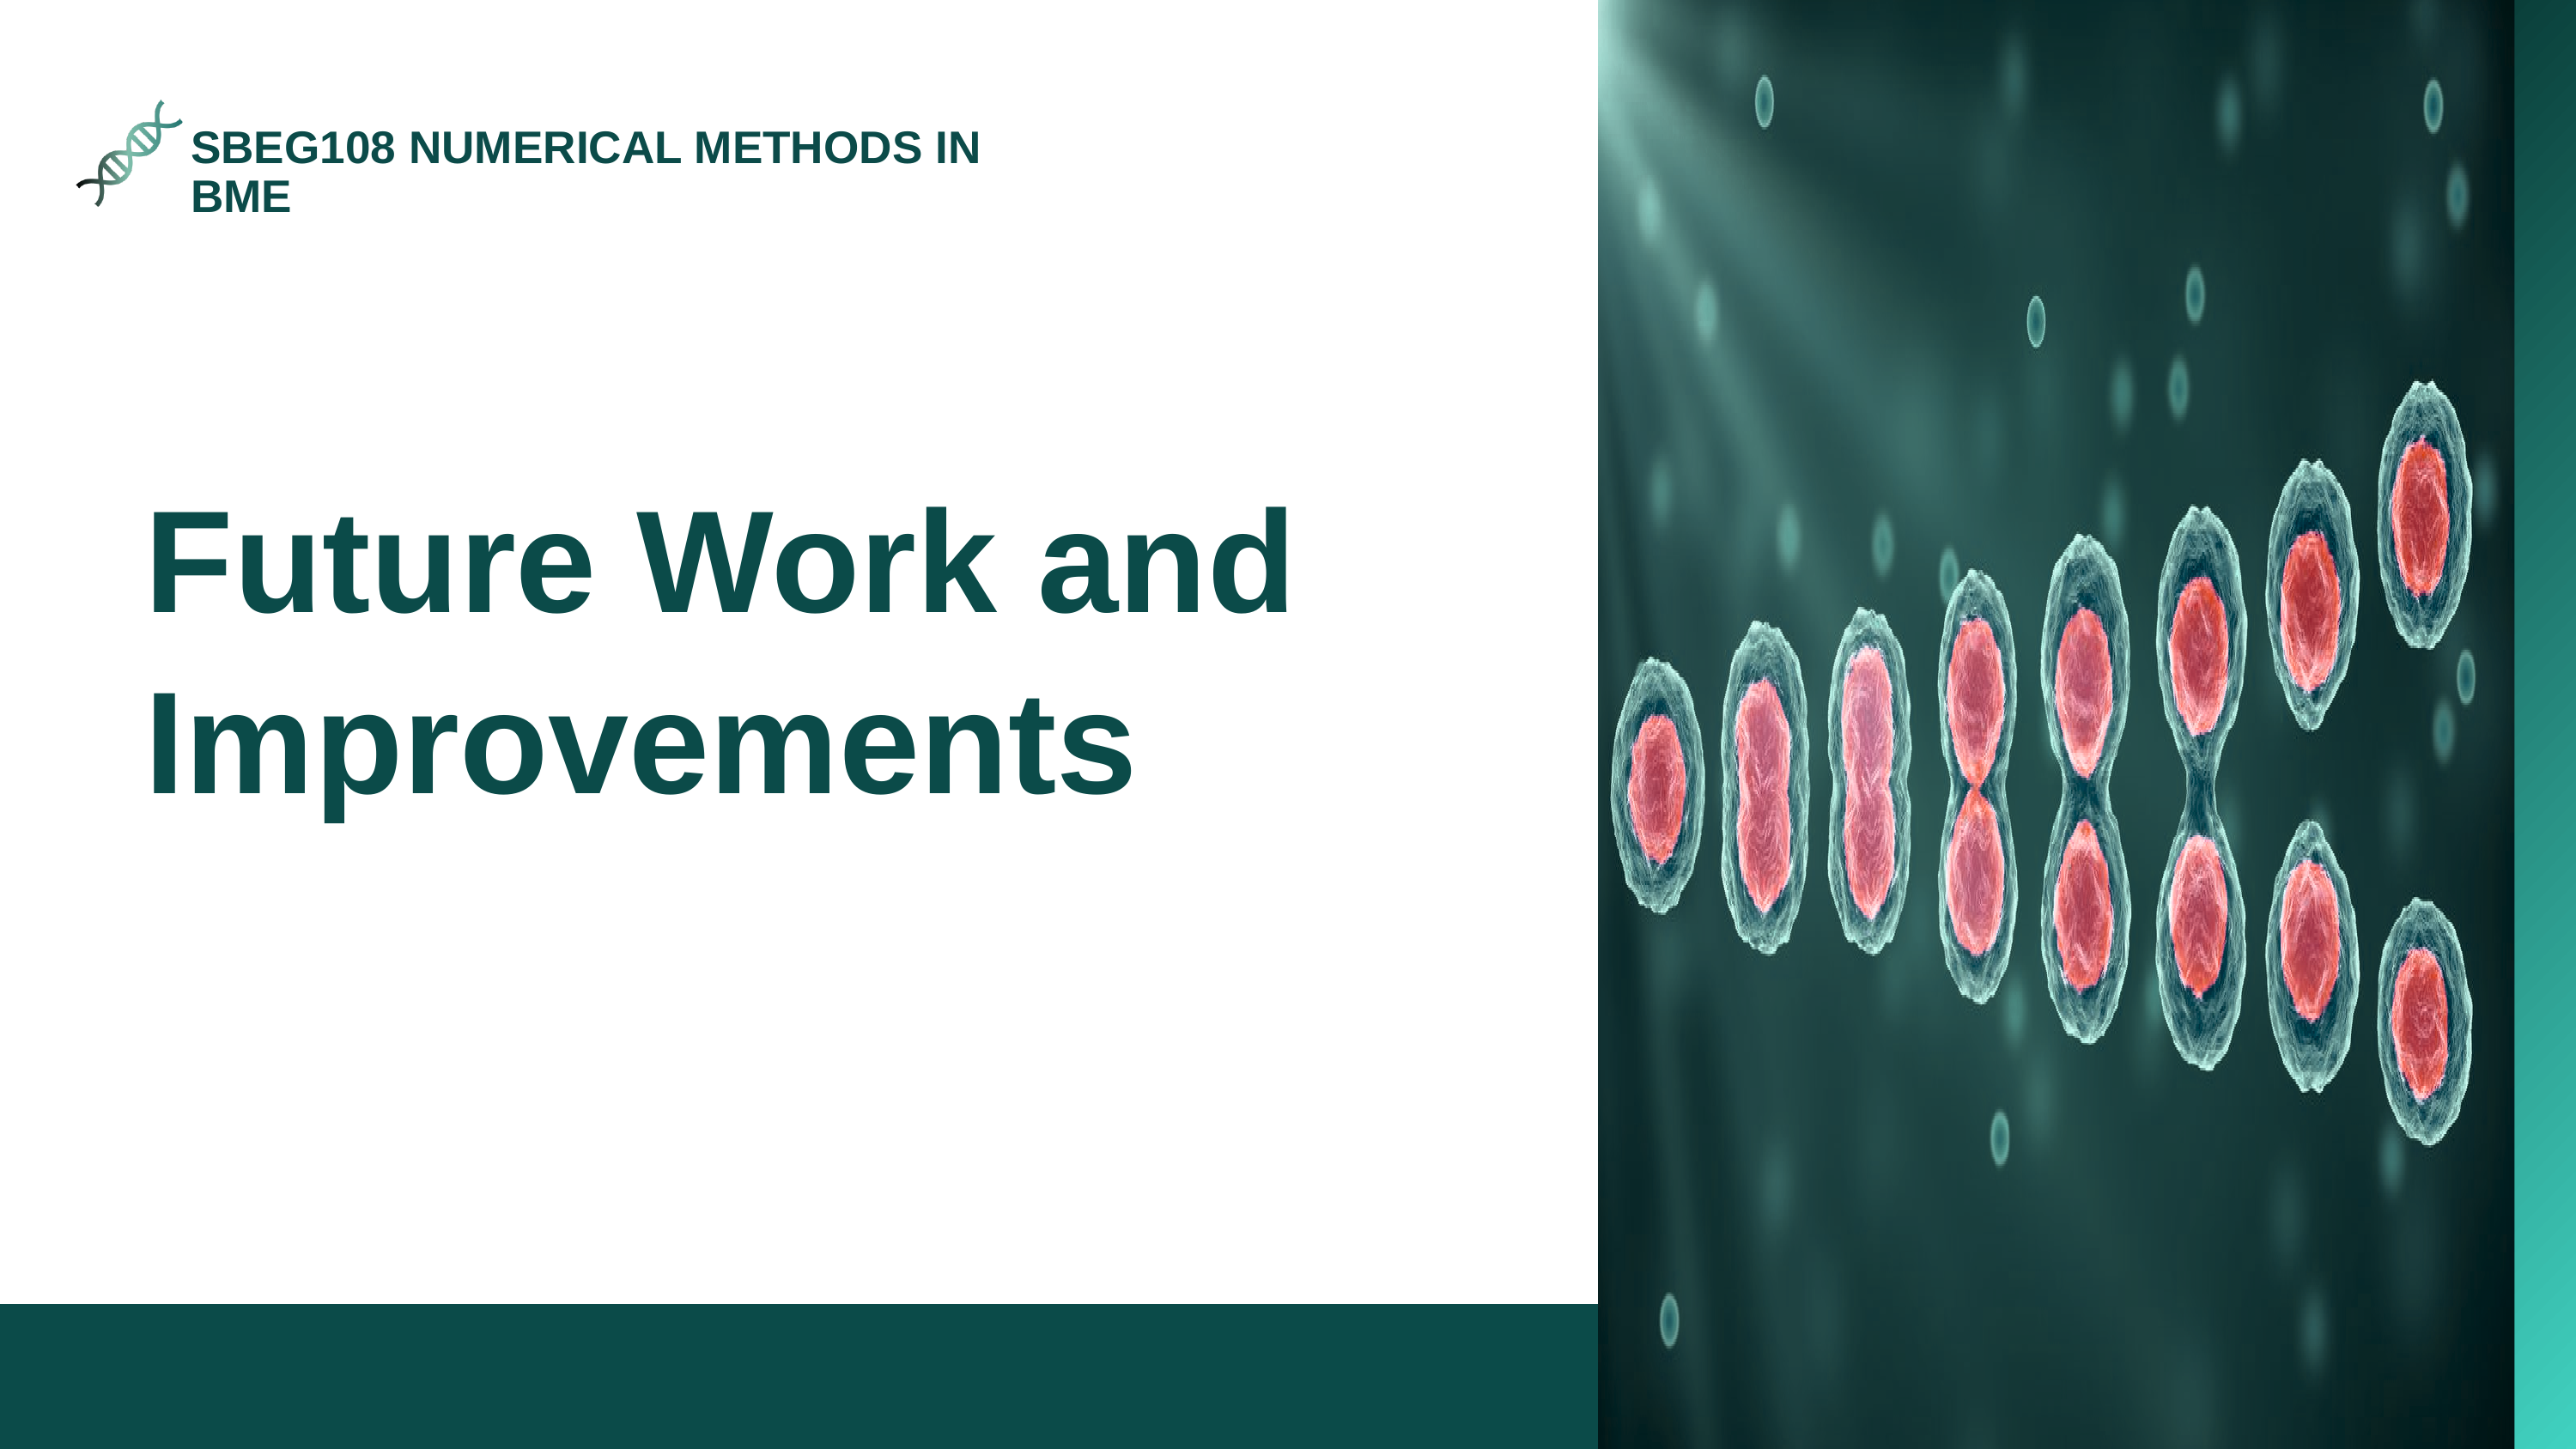

SBEG108 NUMERICAL METHODS IN BME

Future Work and Improvements